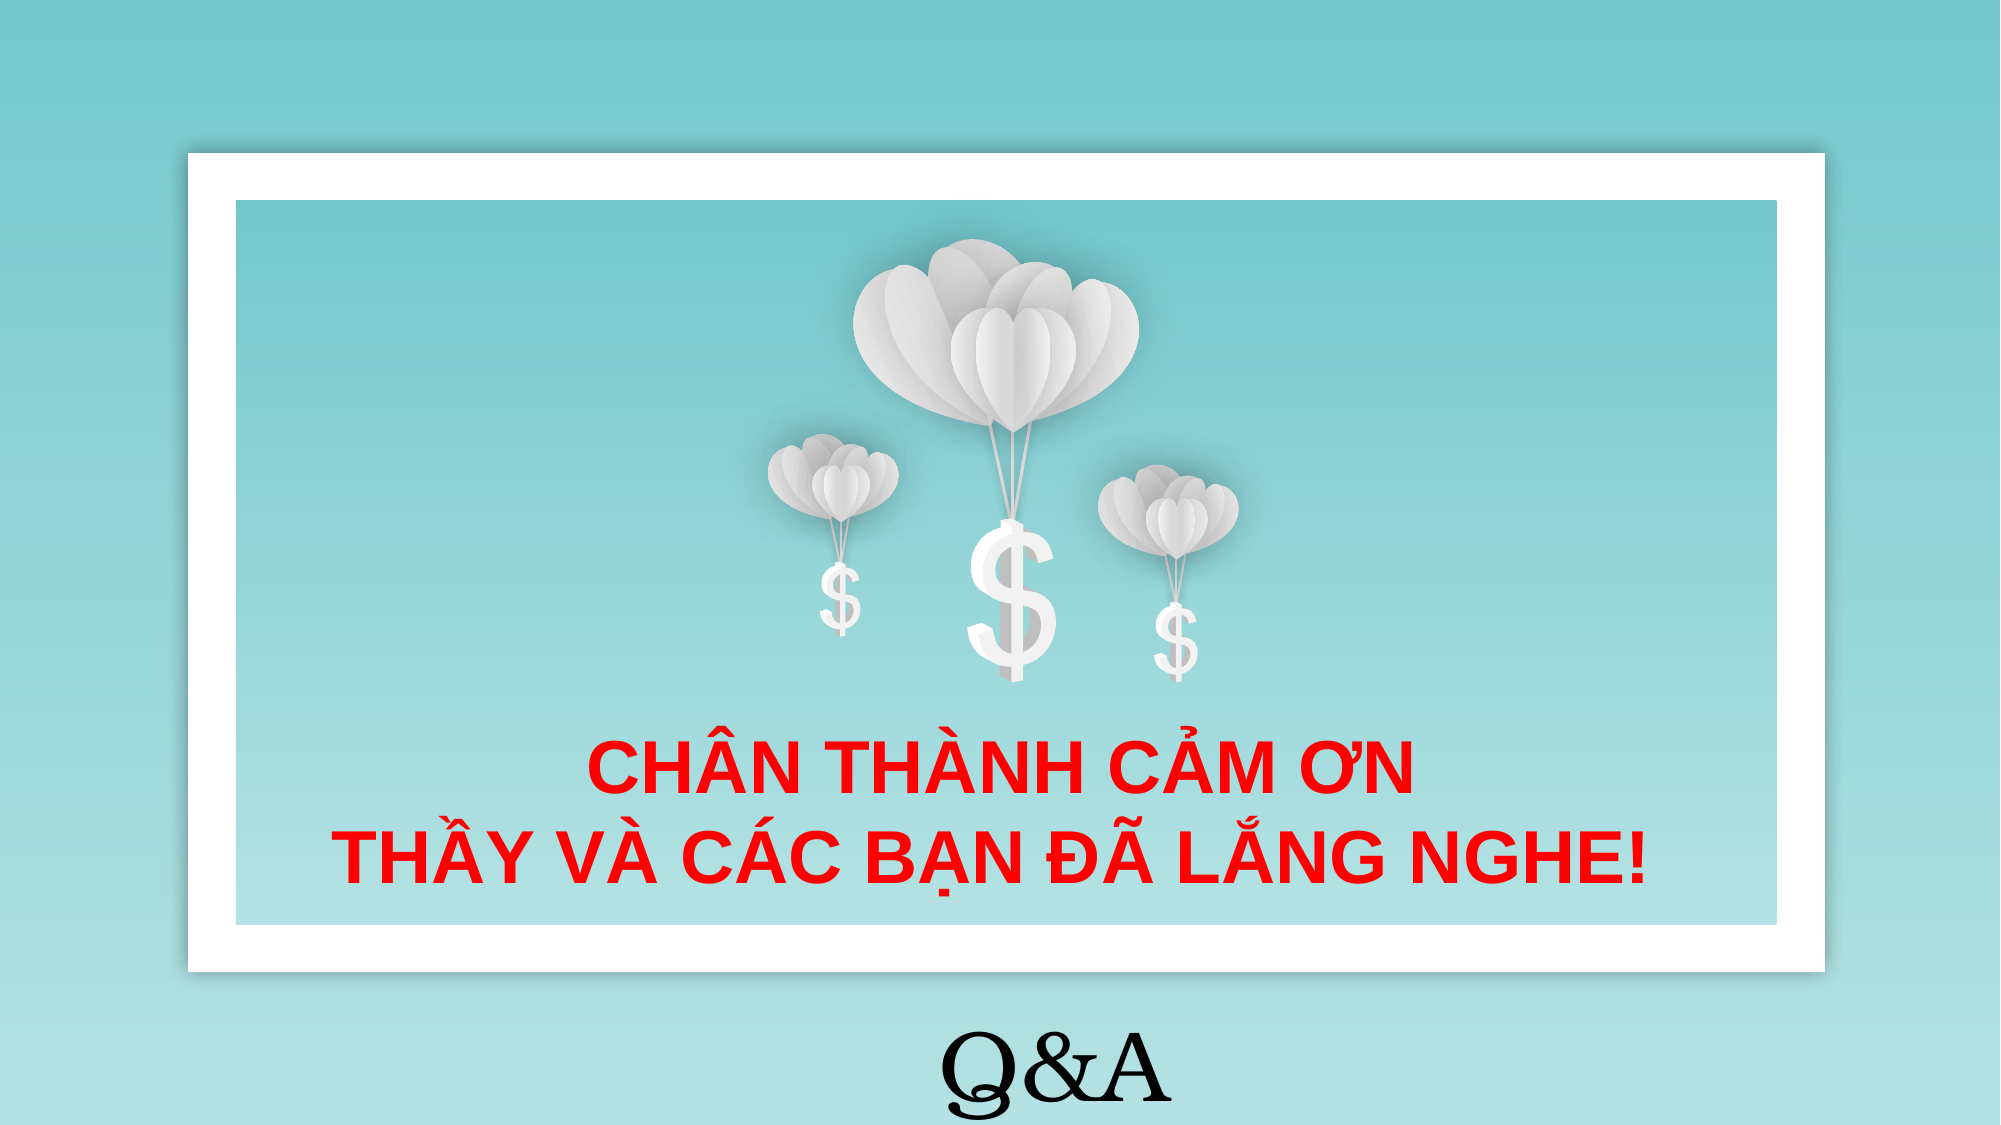

CHÂN THÀNH CẢM ƠN
THẦY VÀ CÁC BẠN ĐÃ LẮNG NGHE!
Q&A